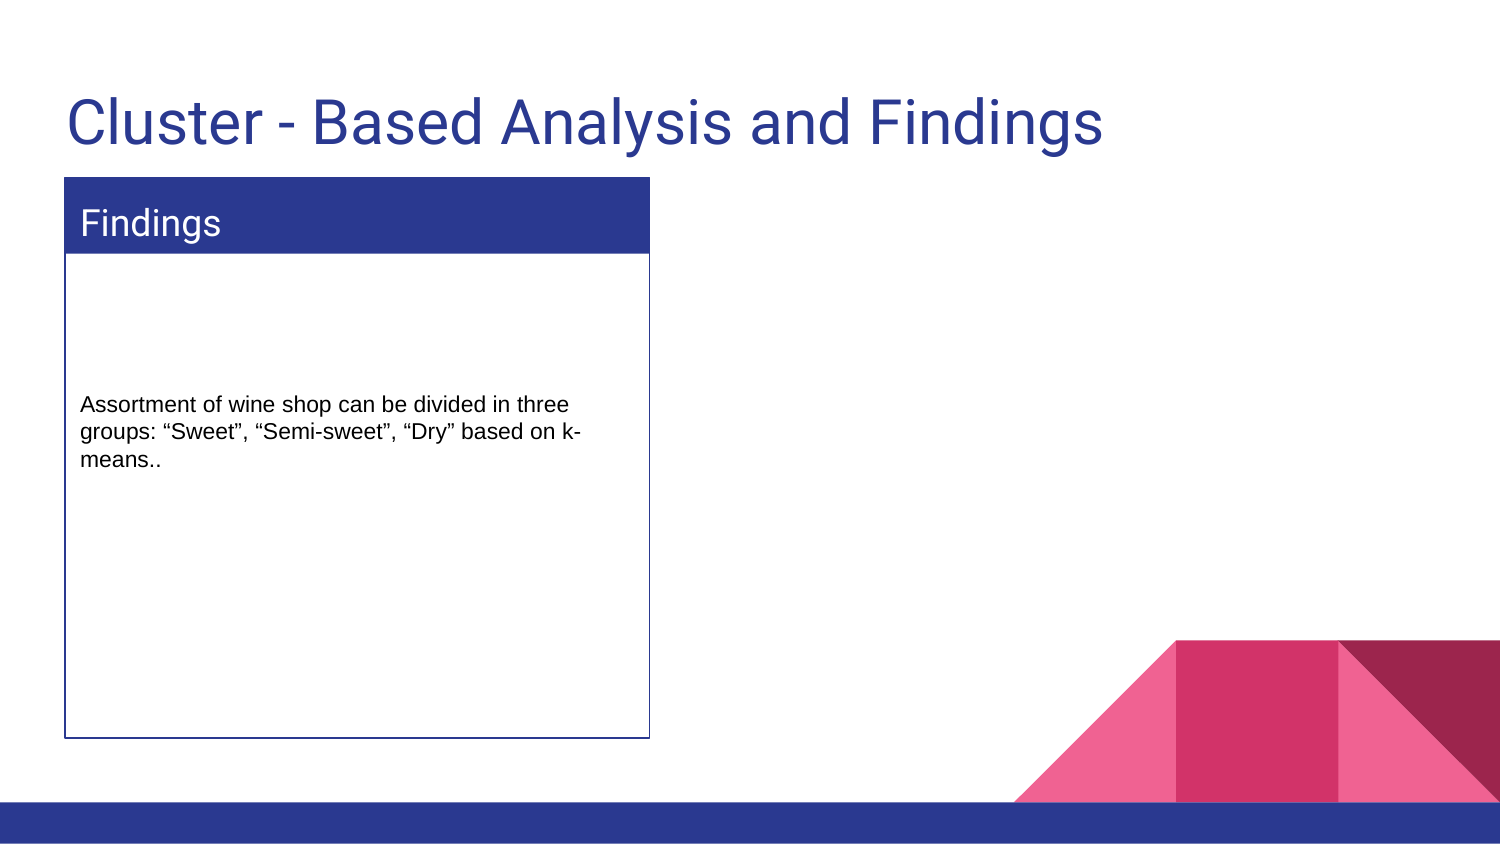

# Cluster - Based Analysis and Findings
Findings

Assortment of wine shop can be divided in three groups: “Sweet”, “Semi-sweet”, “Dry” based on k-means..